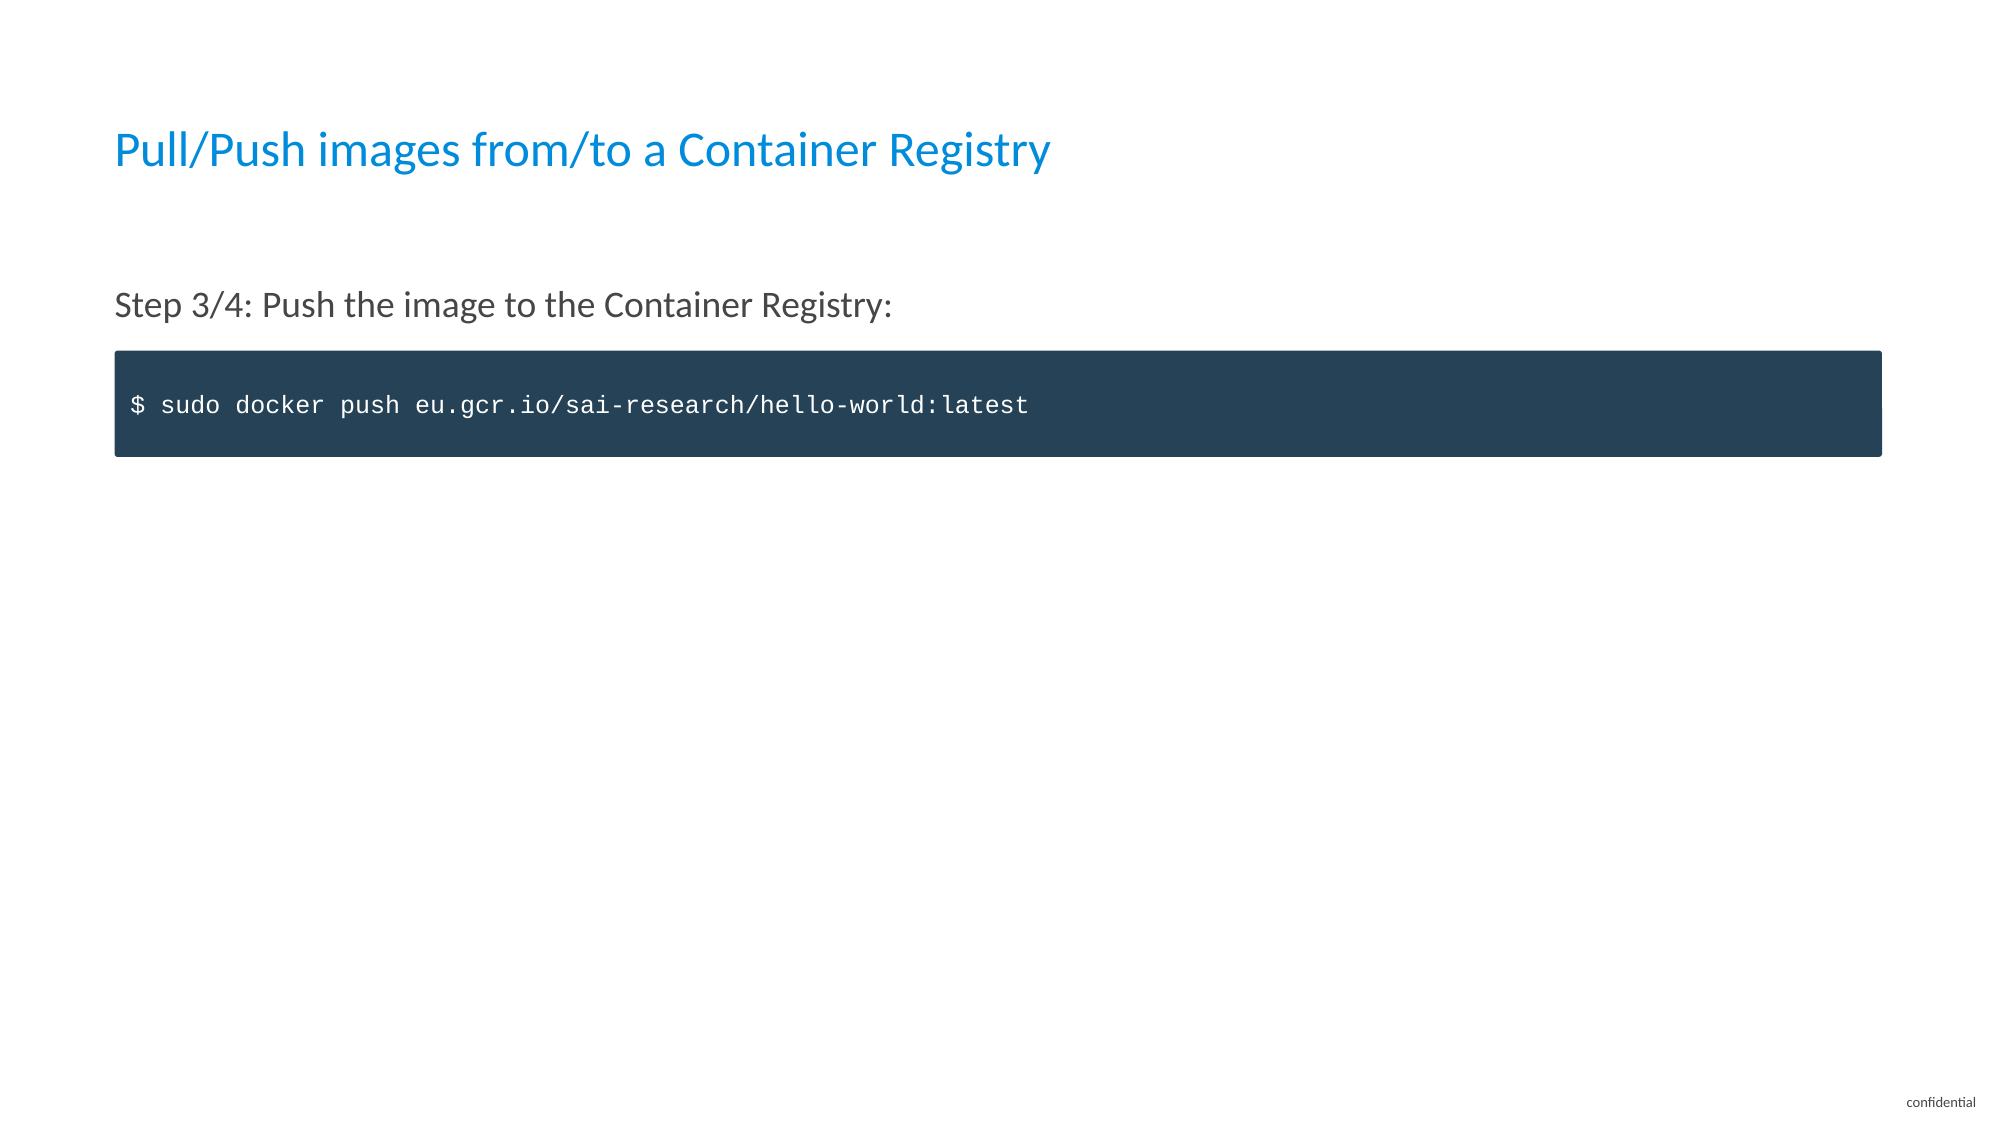

Pull/Push images from/to a Container Registry
Step 3/4: Push the image to the Container Registry:

$ sudo docker push eu.gcr.io/sai-research/hello-world:latest